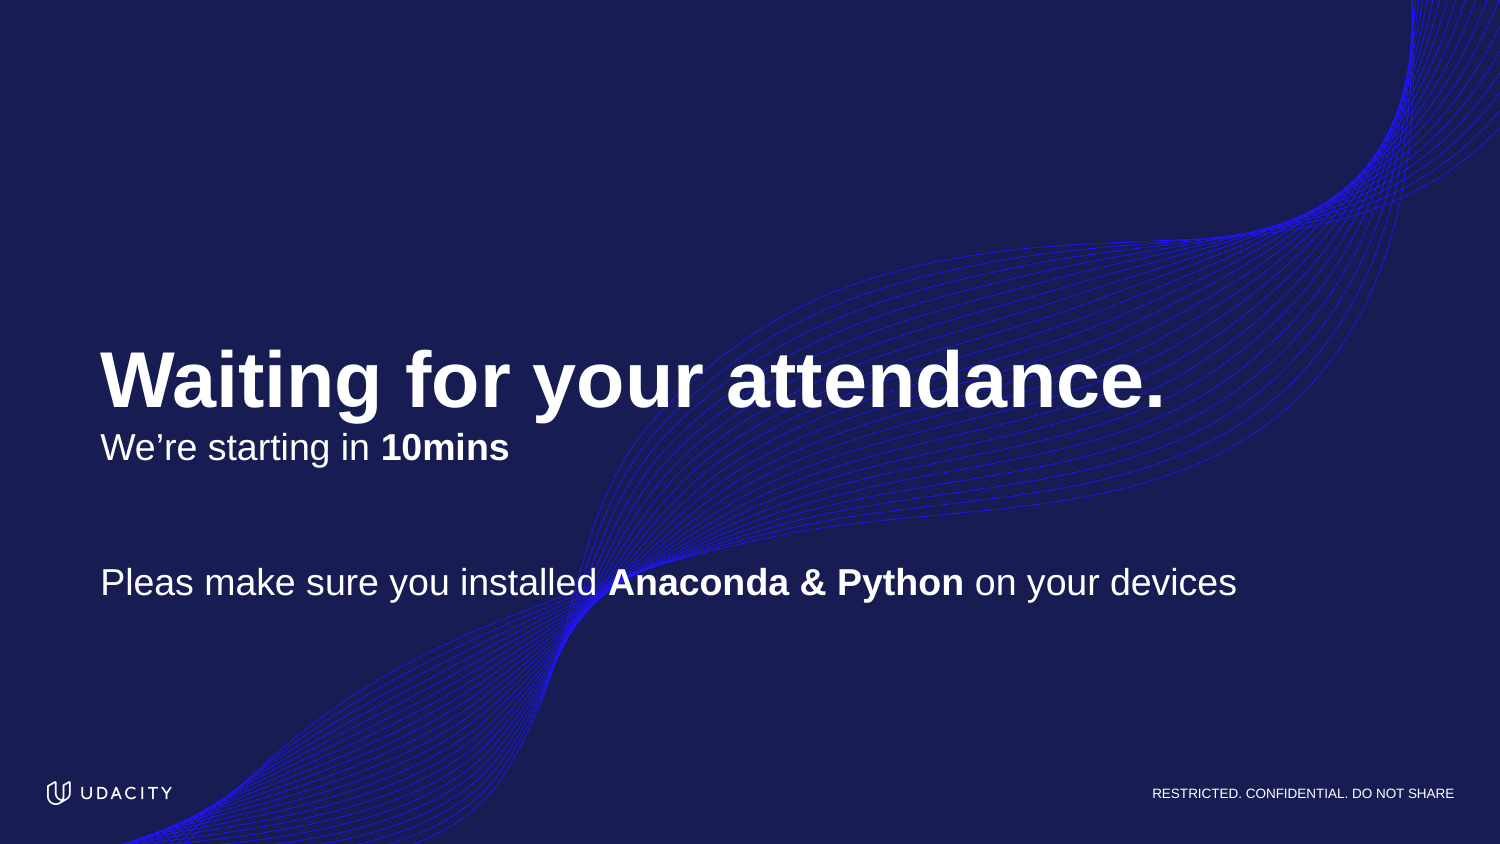

# Waiting for your attendance. We’re starting in 10mins Pleas make sure you installed Anaconda & Python on your devices